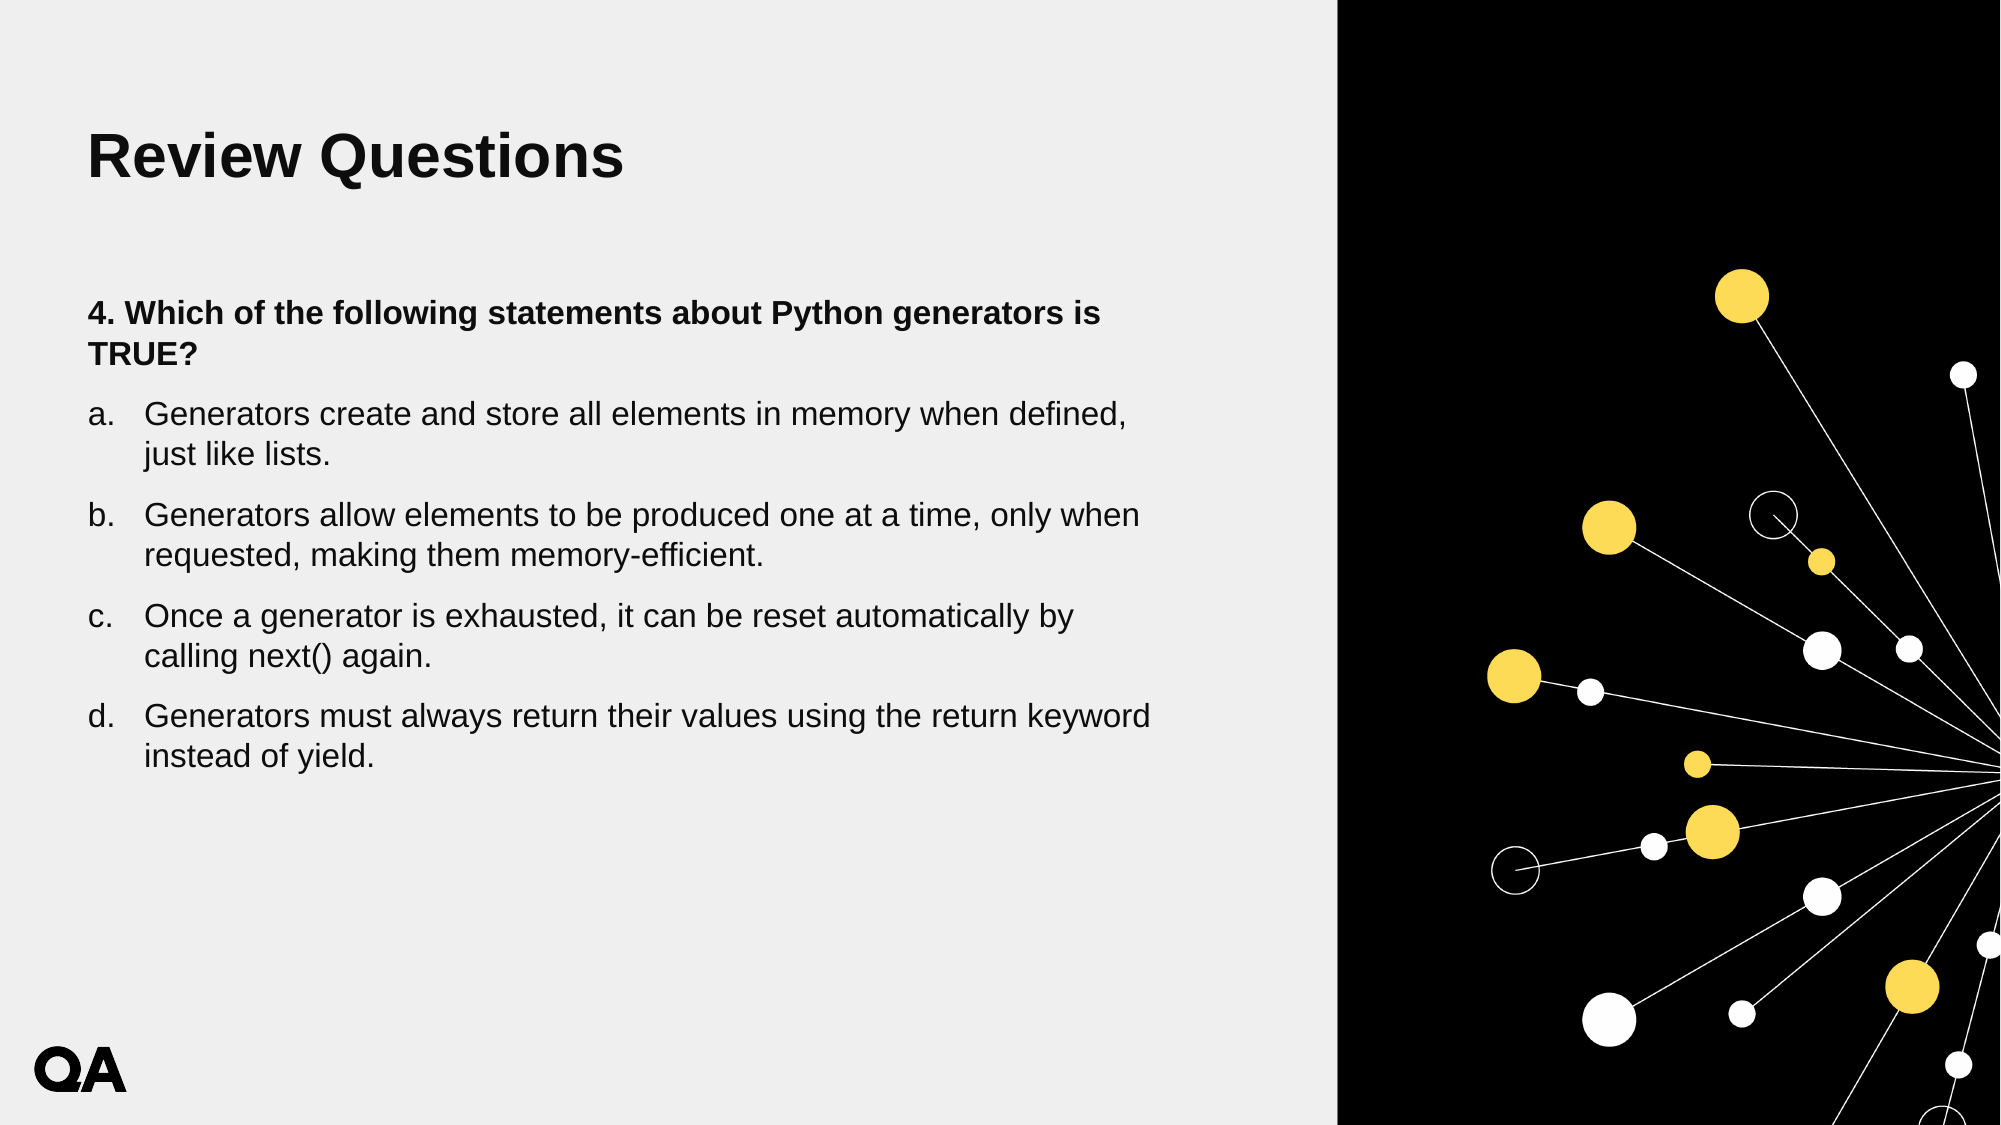

# Review Questions
4. Which of the following statements about Python generators is TRUE?
Generators create and store all elements in memory when defined, just like lists.
Generators allow elements to be produced one at a time, only when requested, making them memory-efficient.
Once a generator is exhausted, it can be reset automatically by calling next() again.
Generators must always return their values using the return keyword instead of yield.